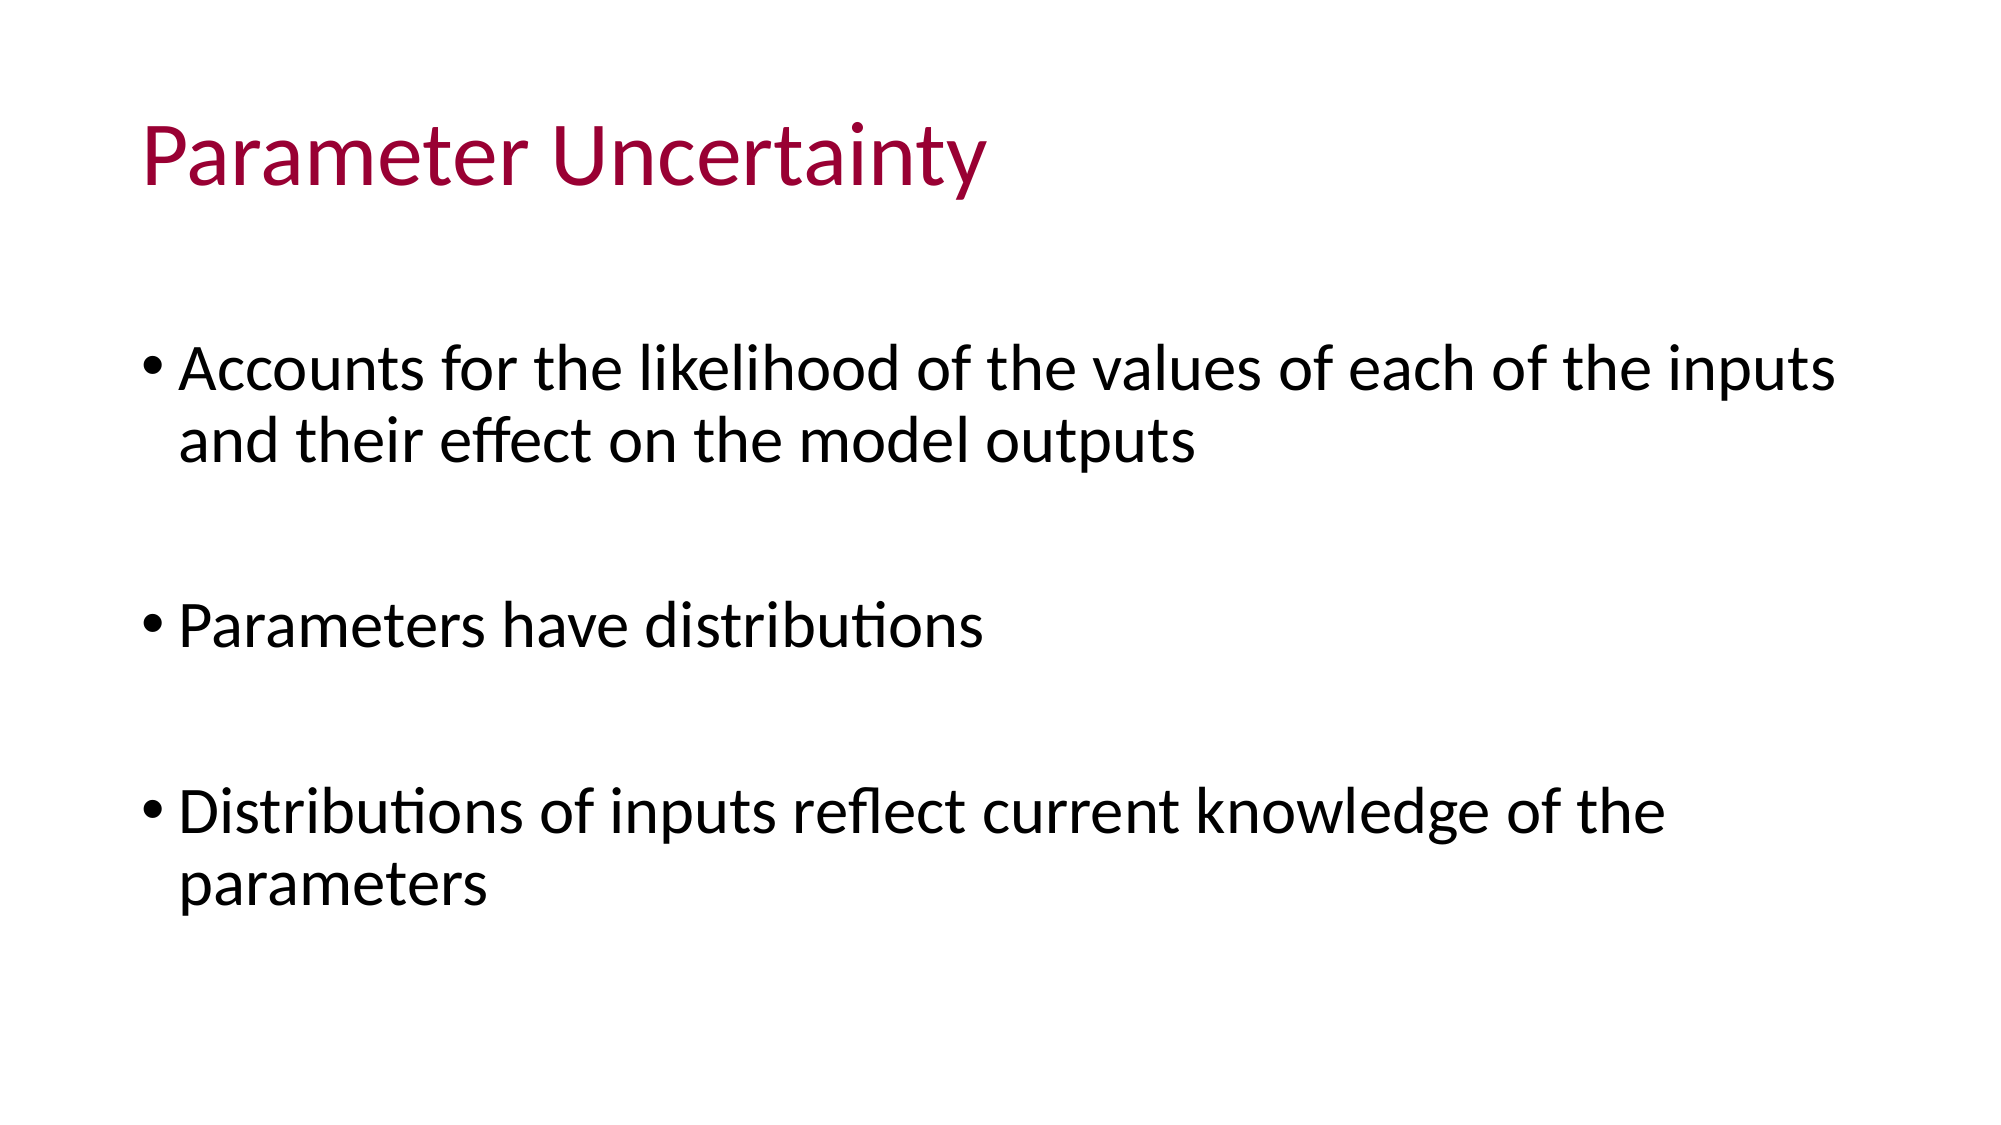

# Parameter Uncertainty
Accounts for the likelihood of the values of each of the inputs and their effect on the model outputs

Parameters have distributions

Distributions of inputs reflect current knowledge of the parameters